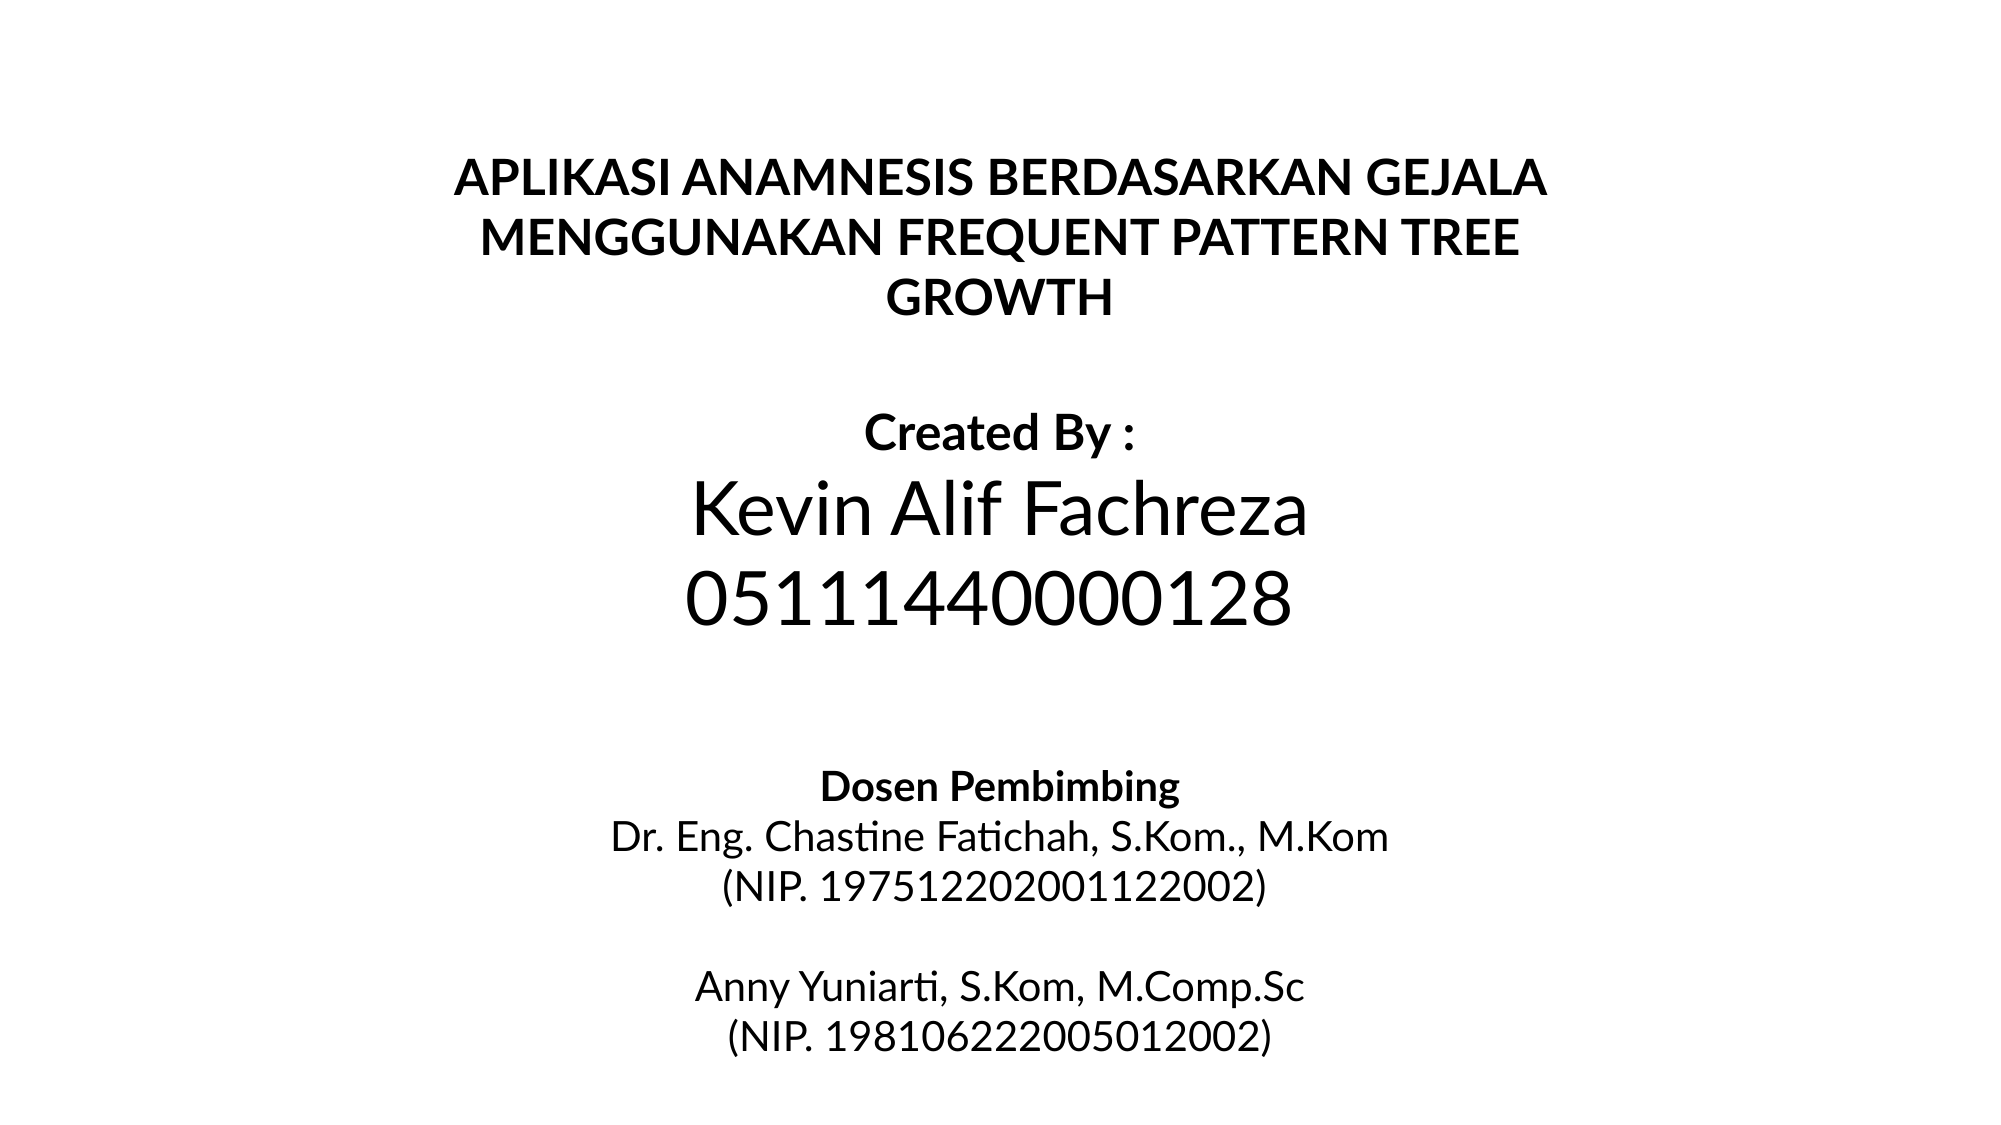

APLIKASI ANAMNESIS BERDASARKAN GEJALA MENGGUNAKAN FREQUENT PATTERN TREE GROWTH
Created By :
Kevin Alif Fachreza
05111440000128
Dosen Pembimbing
 Dr. Eng. Chastine Fatichah, S.Kom., M.Kom
(NIP. 197512202001122002)

 Anny Yuniarti, S.Kom, M.Comp.Sc
(NIP. 198106222005012002)